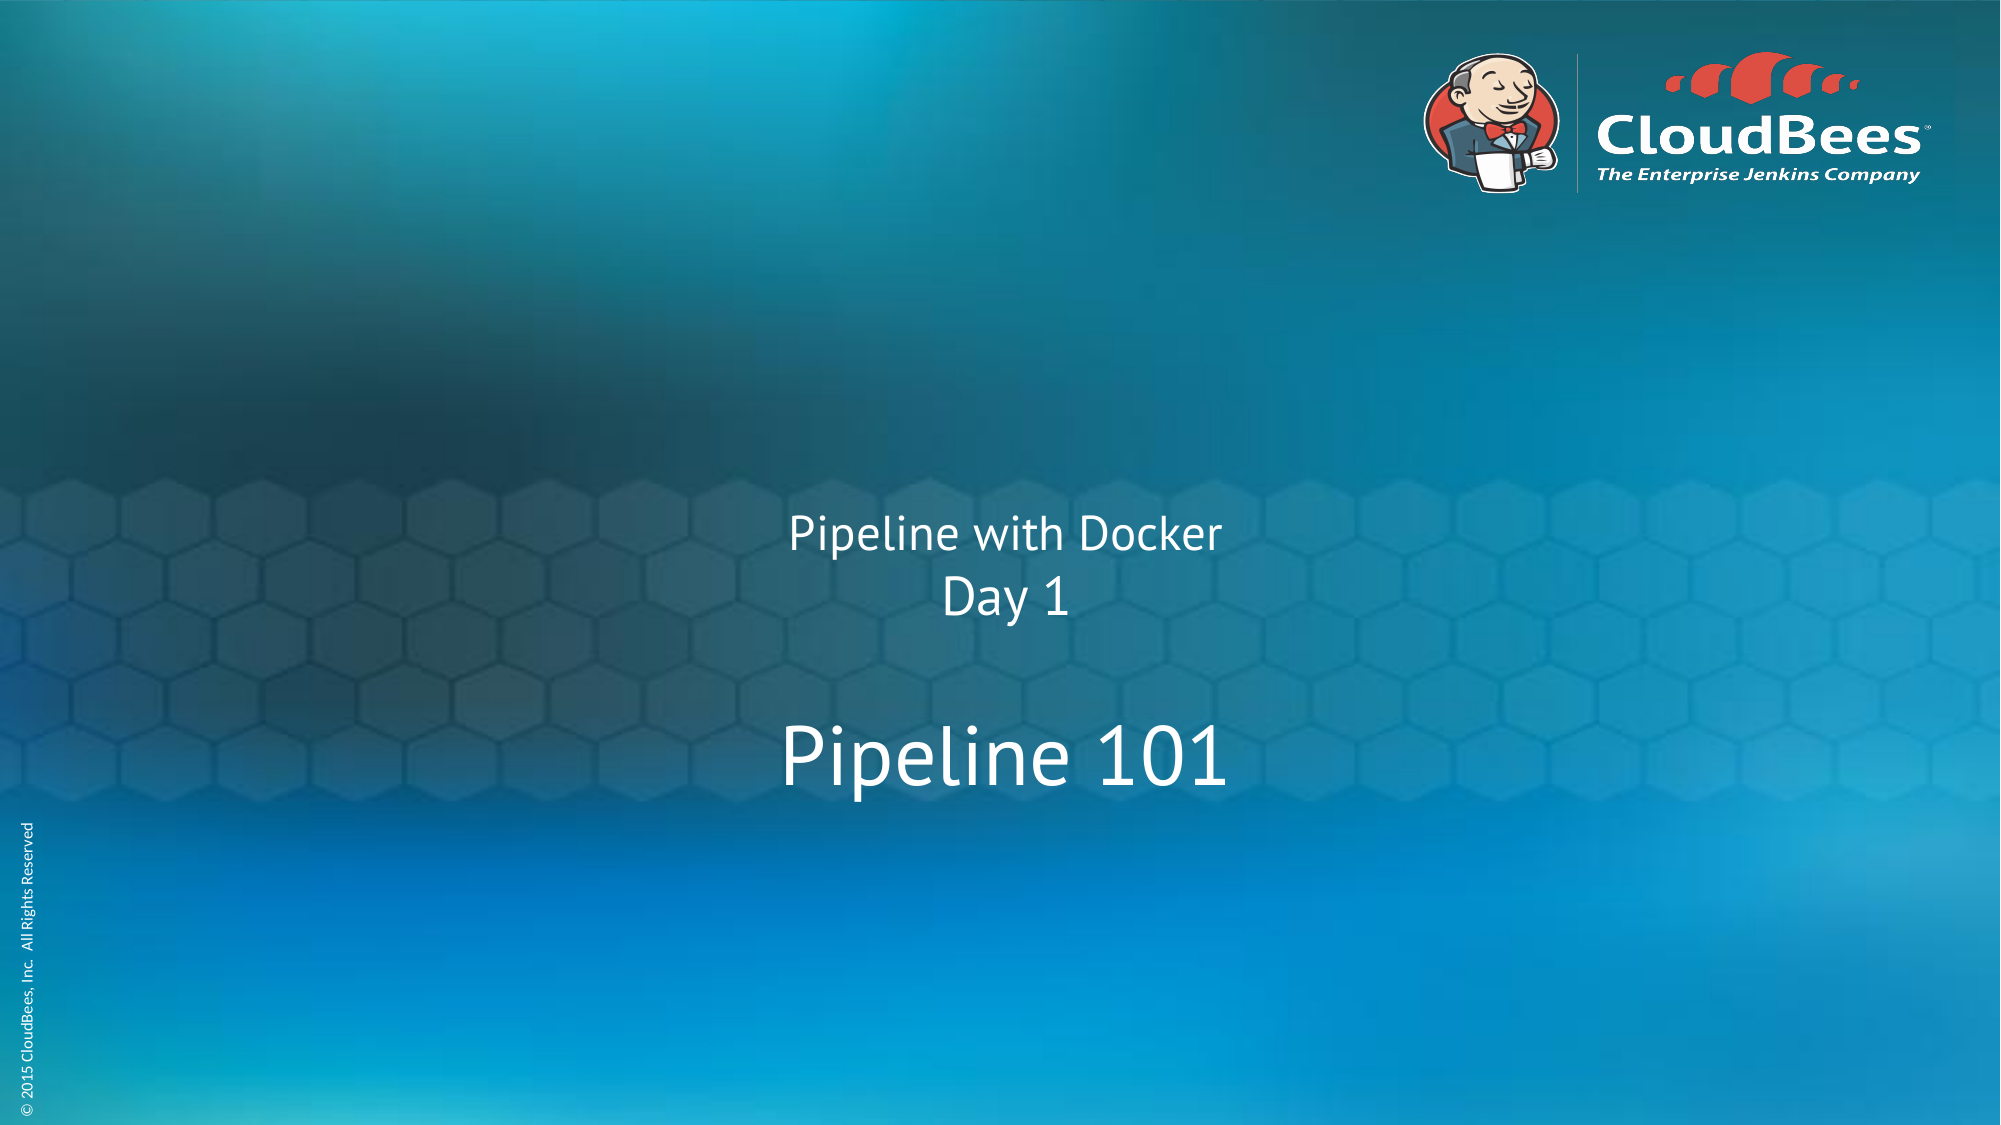

# Pipeline with Docker Day 1
Pipeline 101